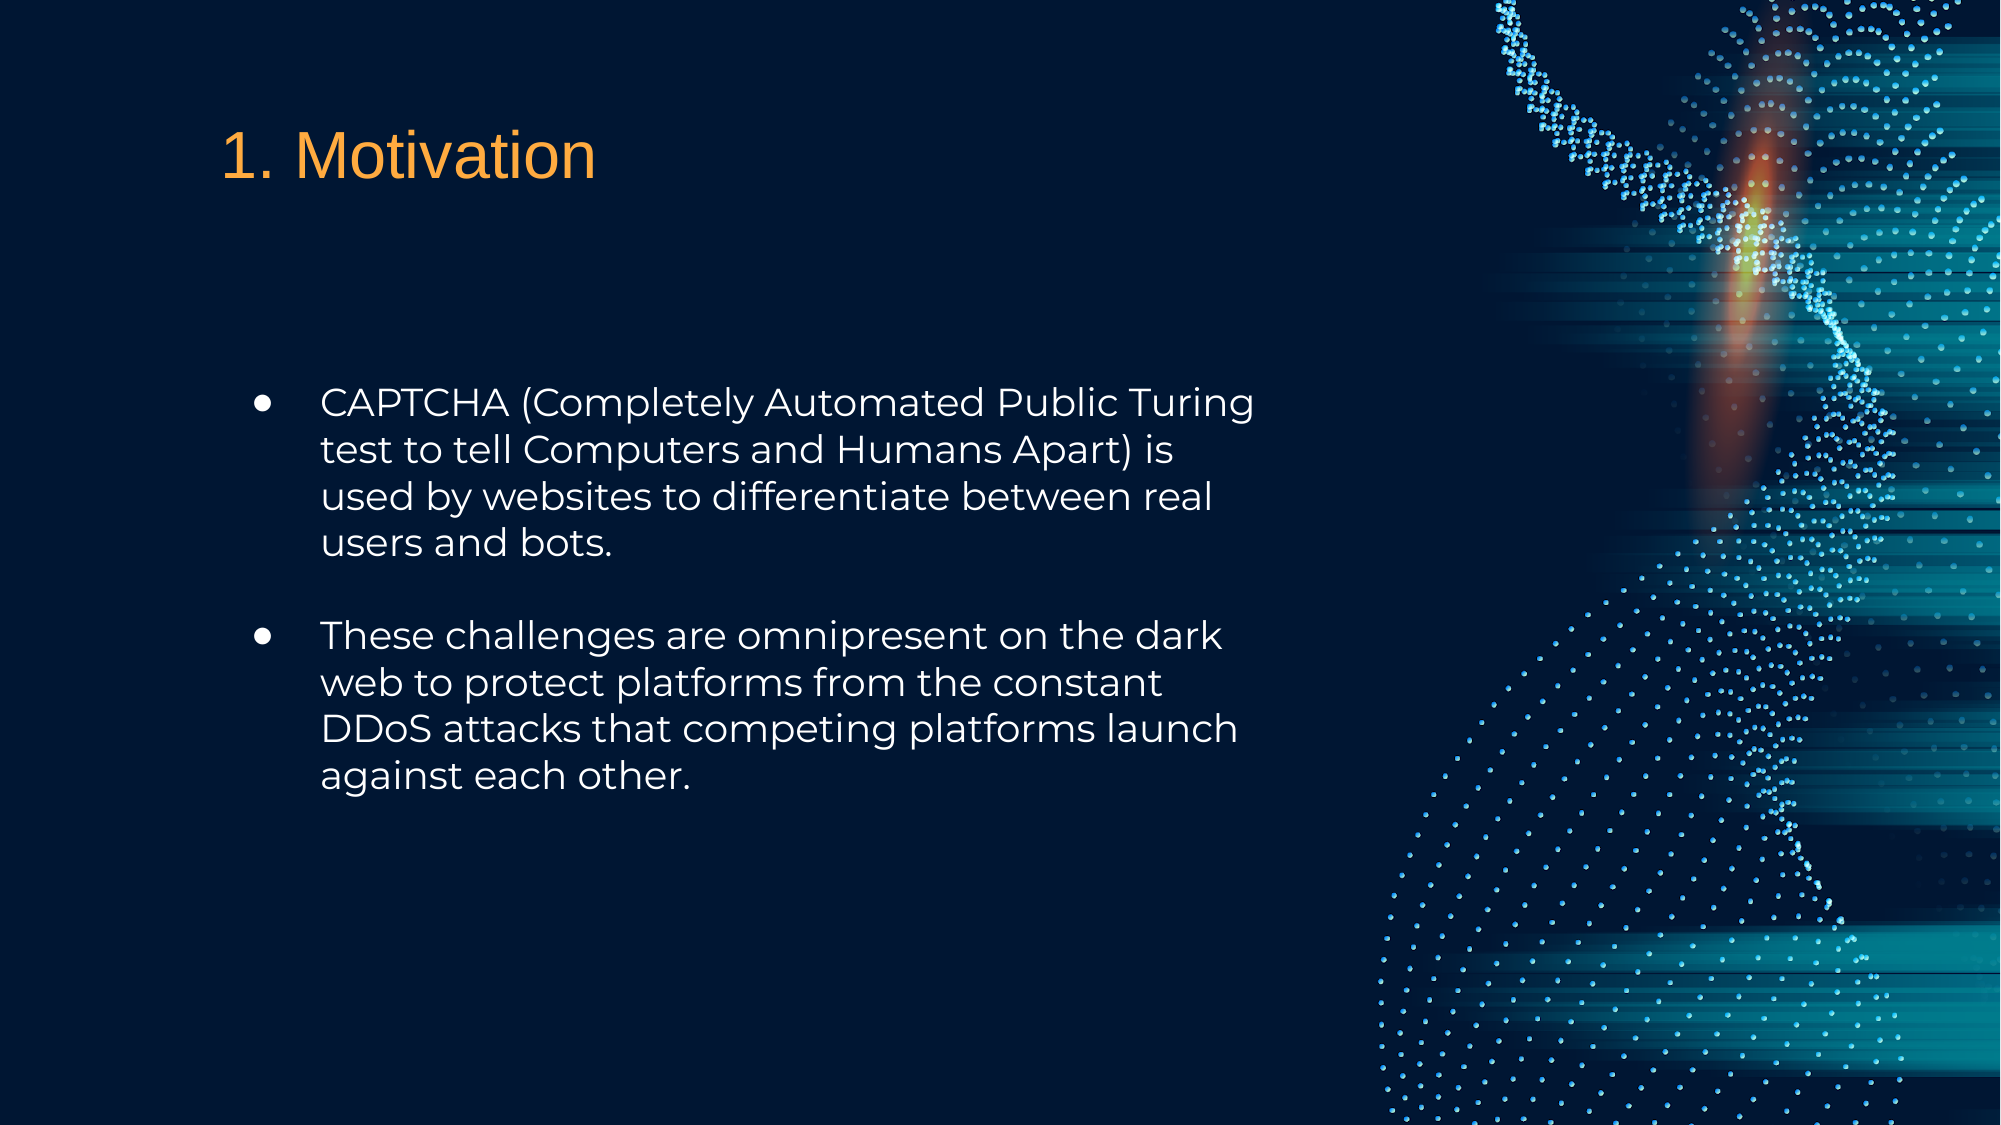

# 1. Motivation
CAPTCHA (Completely Automated Public Turing test to tell Computers and Humans Apart) is used by websites to differentiate between real users and bots.

These challenges are omnipresent on the dark web to protect platforms from the constant DDoS attacks that competing platforms launch against each other.